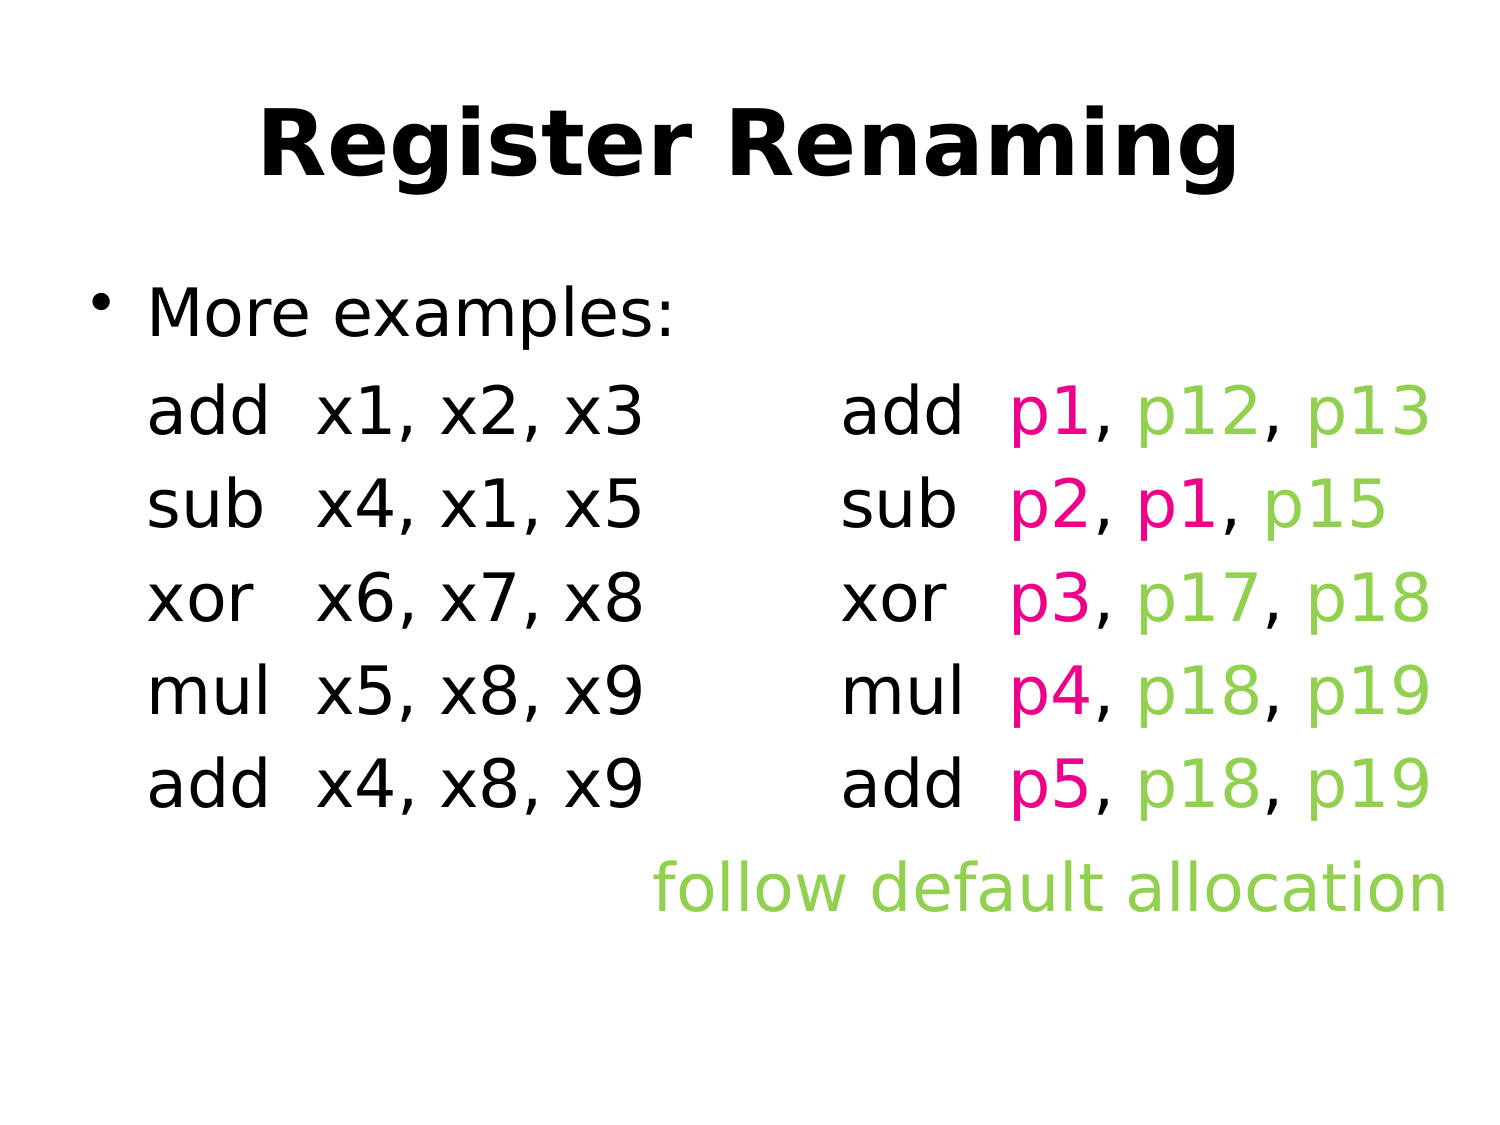

# Register Renaming
More examples:

add
sub
xor
mul
add
x1, x2, x3
x4, x1, x5
x6, x7, x8
x5, x8, x9
x4, x8, x9
add
sub
xor
mul
add
p1, p12, p13
p2, p1, p15
p3, p17, p18
p4, p18, p19
p5, p18, p19
follow default allocation